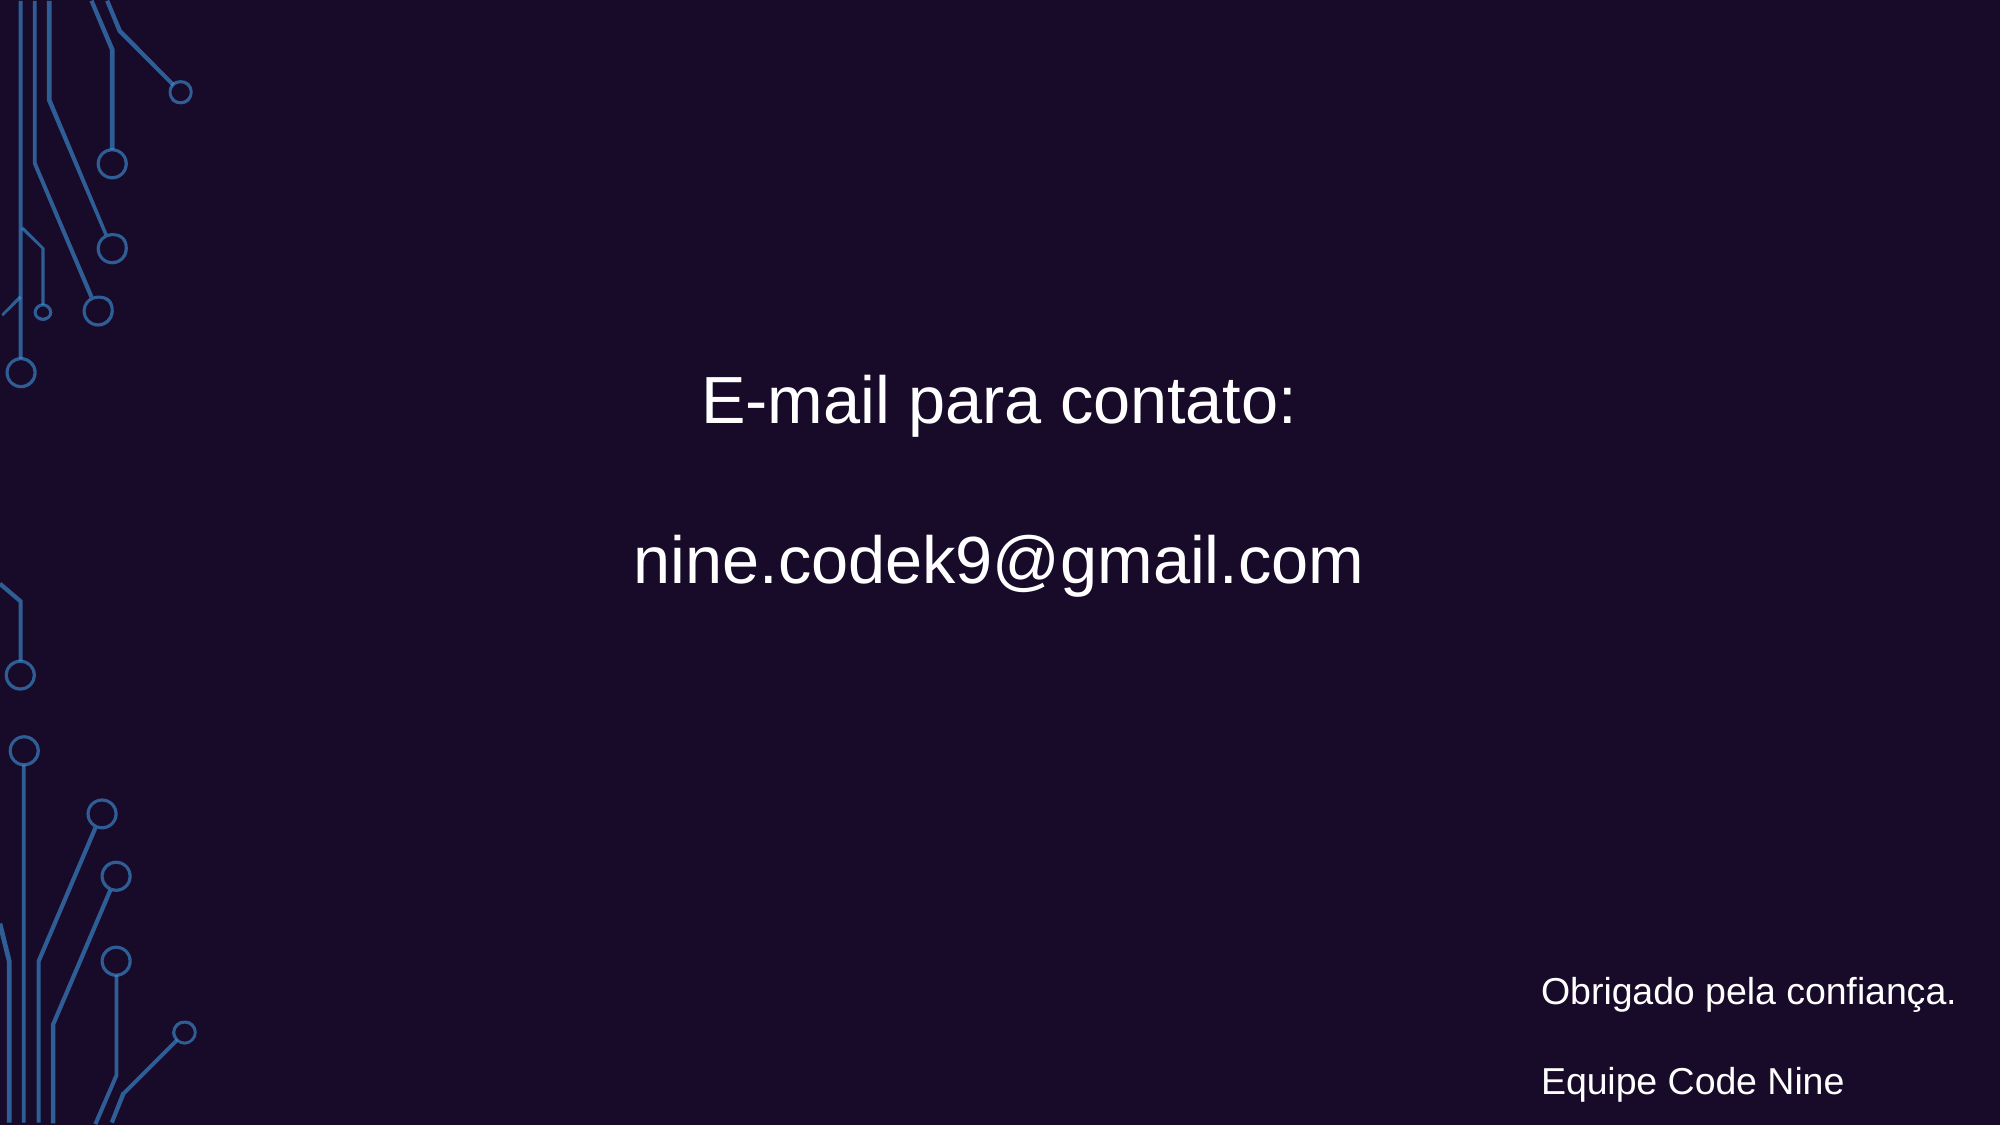

E-mail para contato:

nine.codek9@gmail.com
Obrigado pela confiança.

Equipe Code Nine